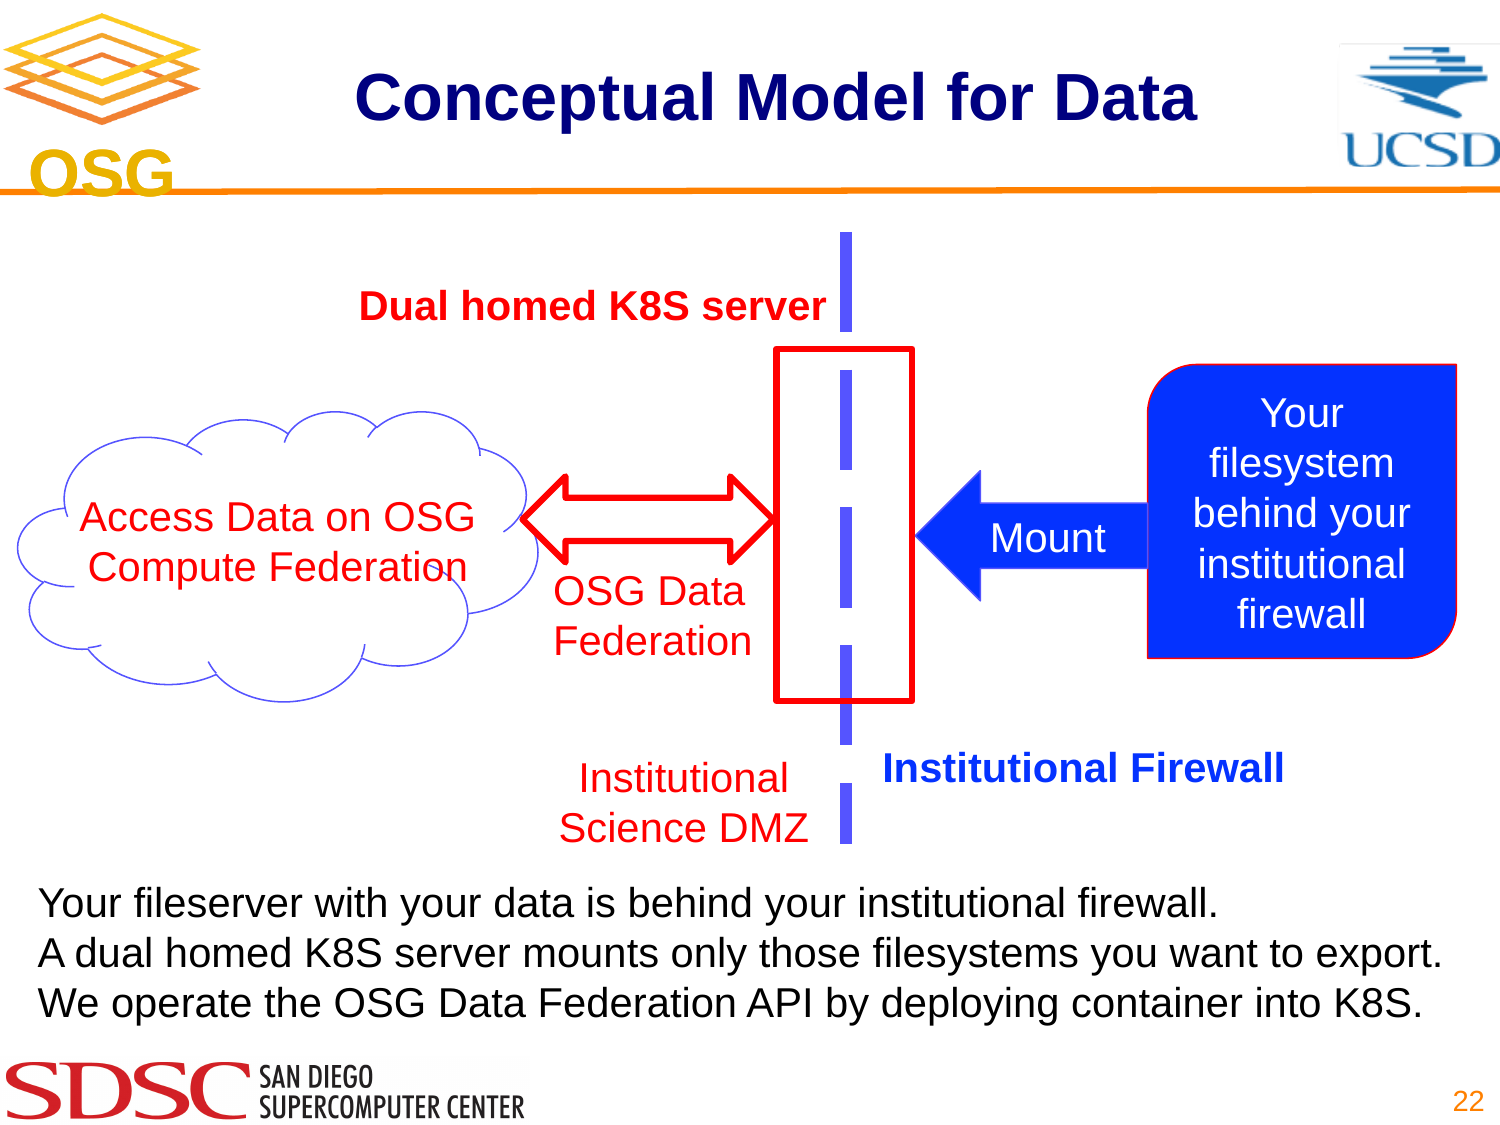

# Conceptual Model for Data
Dual homed K8S server

Your filesystem behind your institutional firewall

Mount

Access Data on OSG
Compute Federation
OSG Data
Federation
Institutional Firewall
Institutional
Science DMZ
Your fileserver with your data is behind your institutional firewall.
A dual homed K8S server mounts only those filesystems you want to export.
We operate the OSG Data Federation API by deploying container into K8S.
22